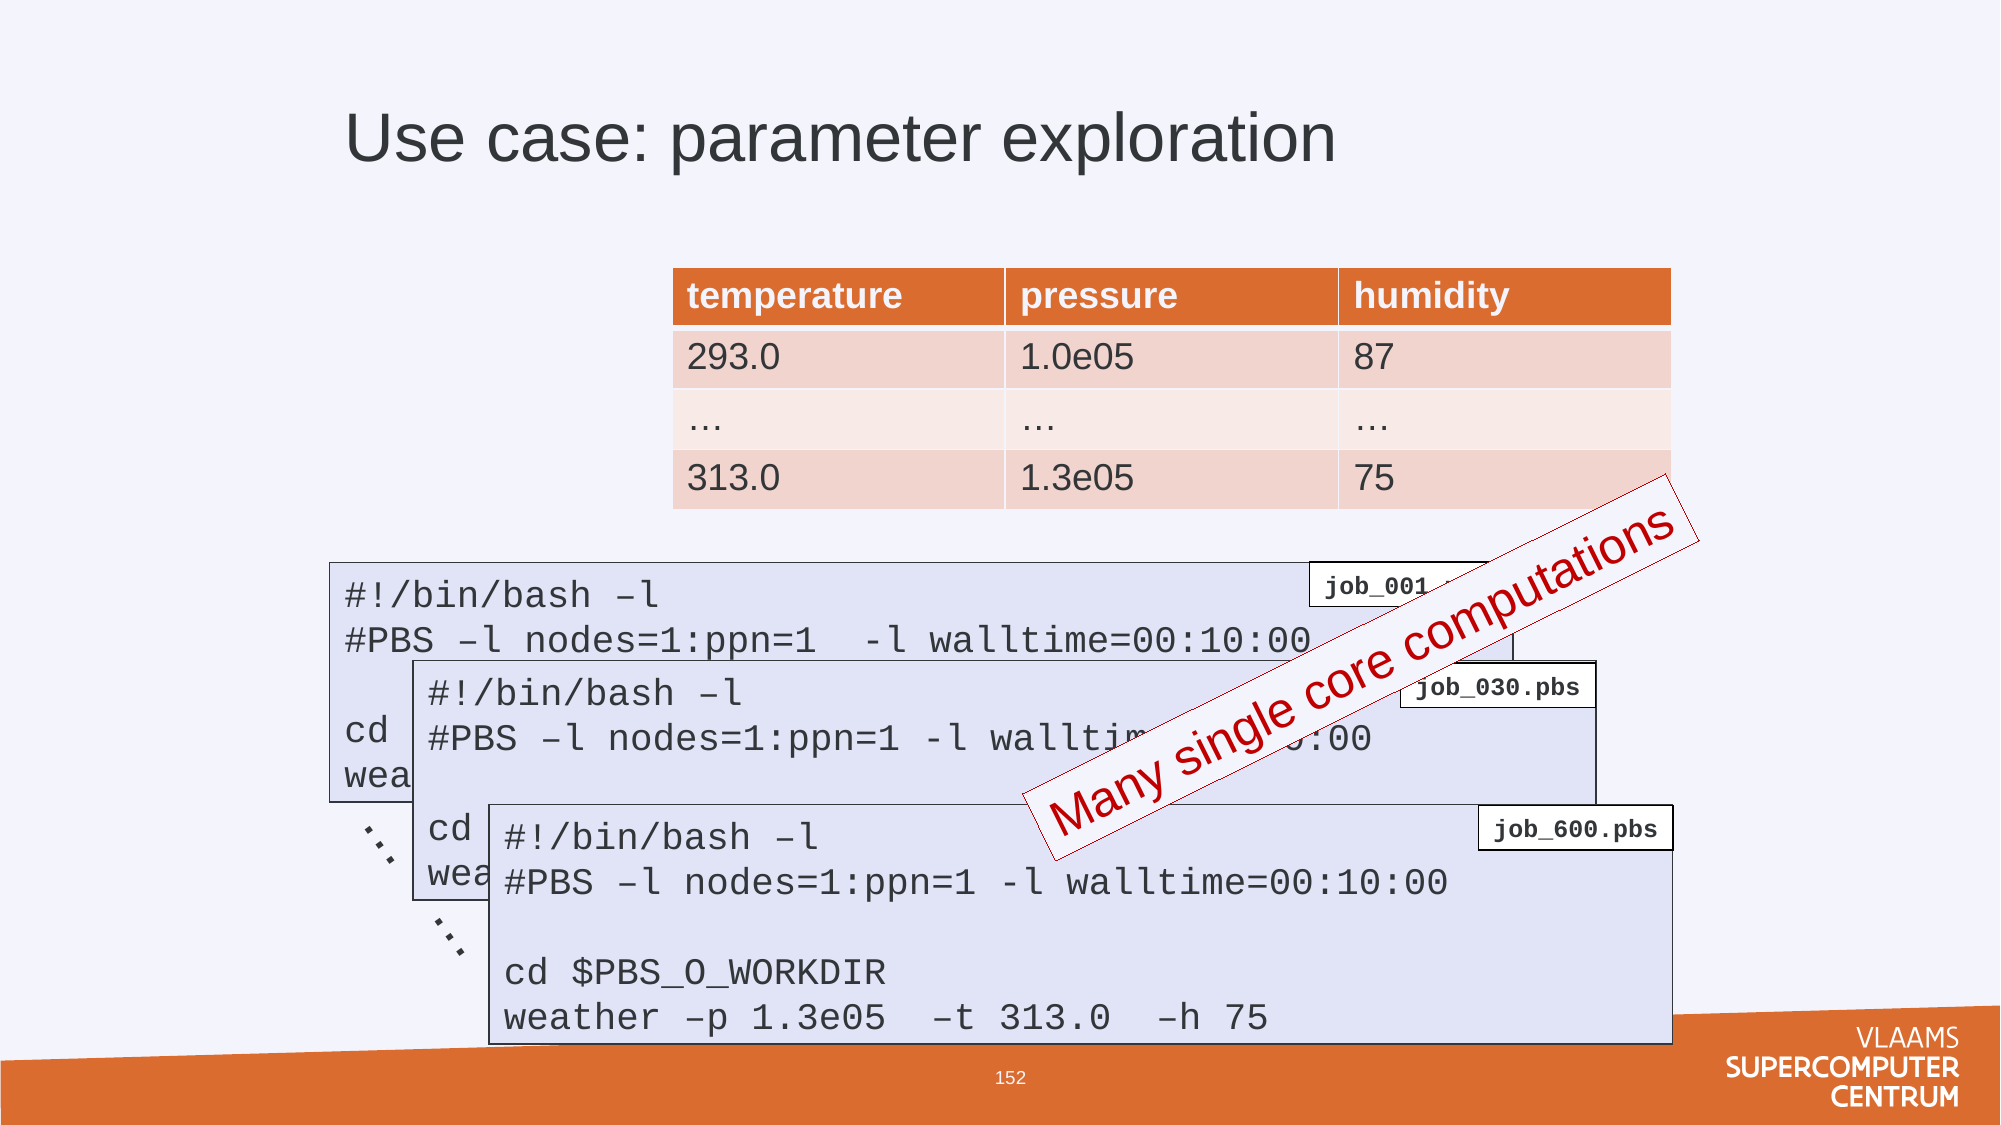

# Use case: parameter exploration
| temperature | pressure | humidity |
| --- | --- | --- |
| 293.0 | 1.0e05 | 87 |
| … | … | … |
| 313.0 | 1.3e05 | 75 |
job_001.pbs
#!/bin/bash –l
#PBS –l nodes=1:ppn=1  -l walltime=00:10:00

cd $PBS_O_WORKDIR
weather –p 1.0e05  –t 293.0  –h 87
Many single core computations
#!/bin/bash –l
#PBS –l nodes=1:ppn=1 -l walltime=00:10:00

cd $PBS_O_WORKDIR
weather –p 1.003e05  –t 293.3  –h 67
job_030.pbs
…
#!/bin/bash –l
#PBS –l nodes=1:ppn=1 -l walltime=00:10:00

cd $PBS_O_WORKDIR
weather –p 1.3e05  –t 313.0  –h 75
job_600.pbs
…
152